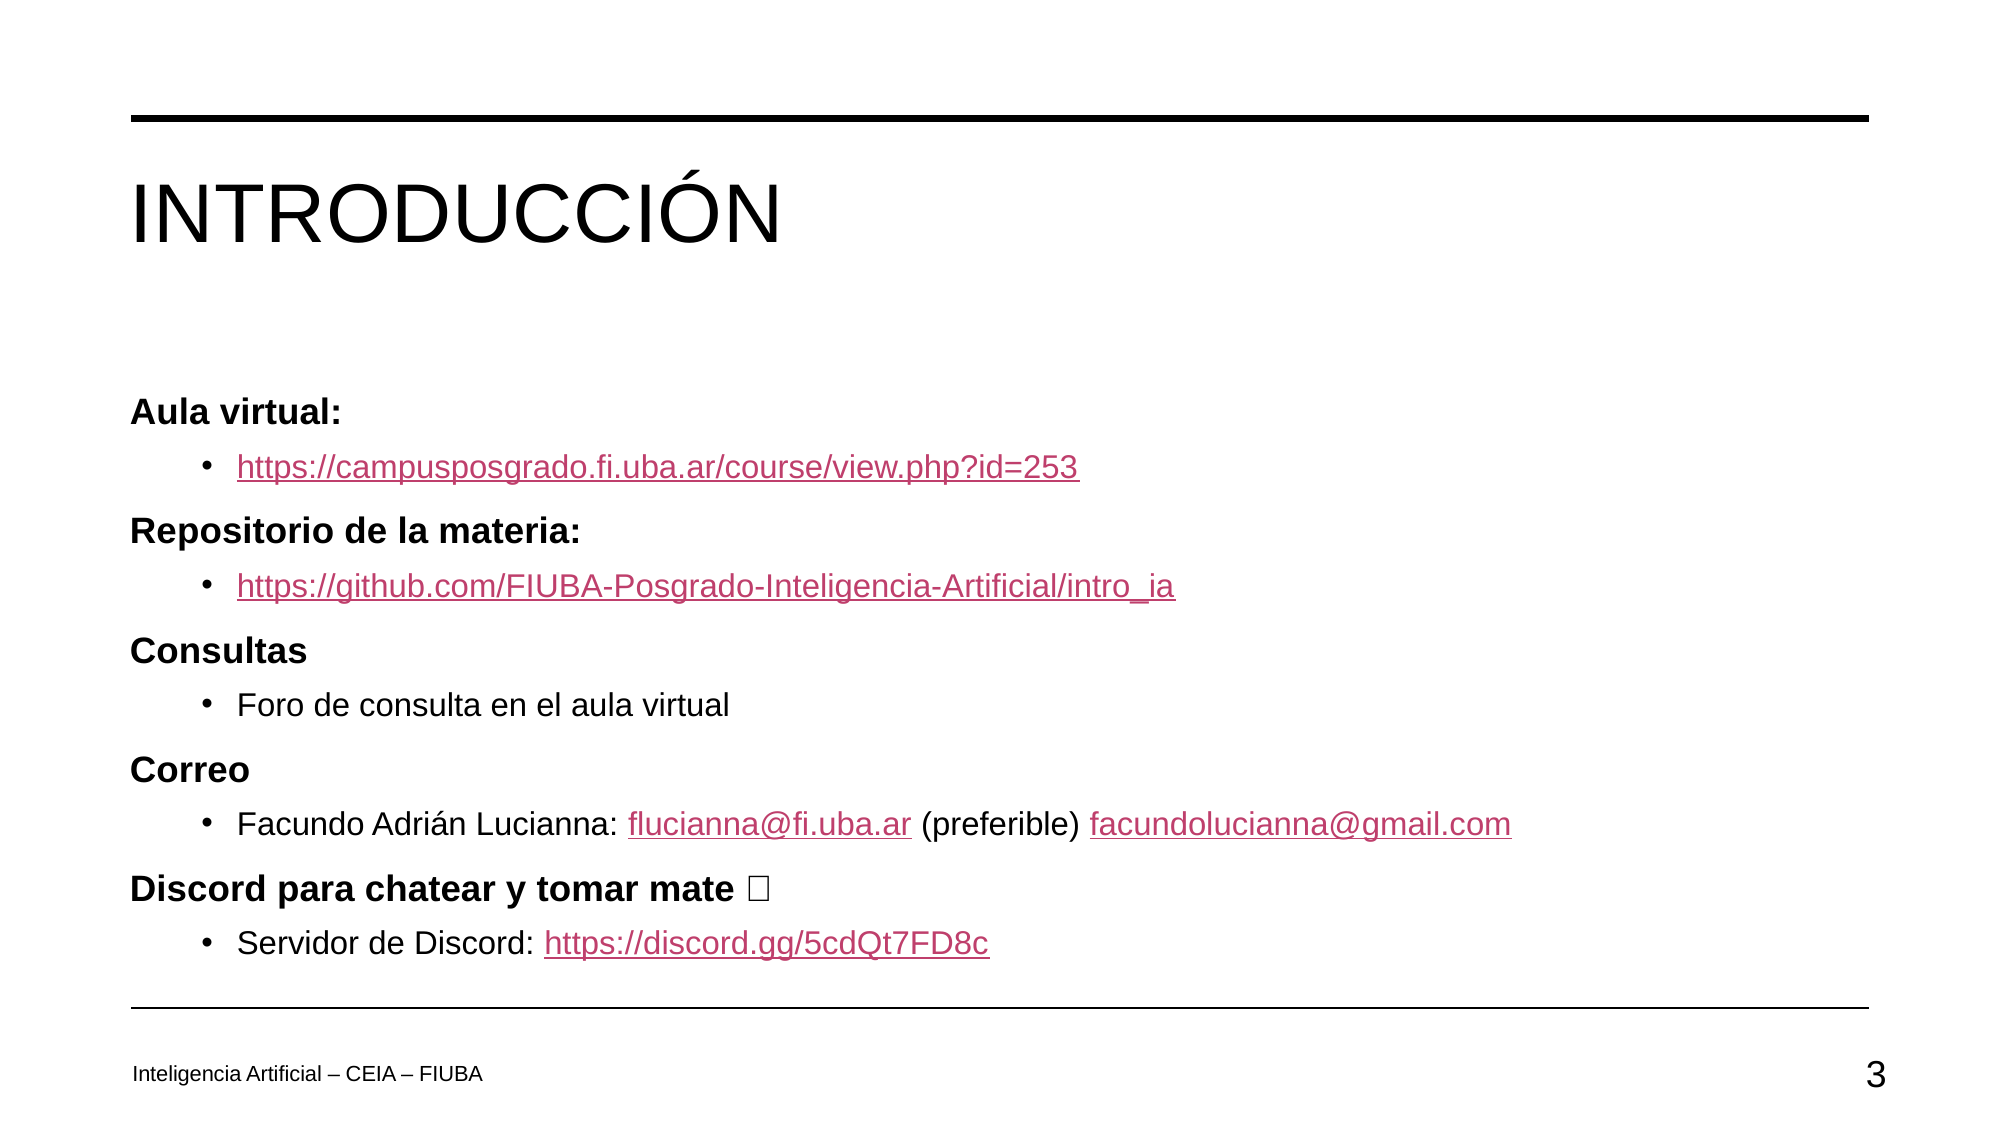

# Introducción
Aula virtual:
https://campusposgrado.fi.uba.ar/course/view.php?id=253
Repositorio de la materia:
https://github.com/FIUBA-Posgrado-Inteligencia-Artificial/intro_ia
Consultas
Foro de consulta en el aula virtual
Correo
Facundo Adrián Lucianna: flucianna@fi.uba.ar (preferible) facundolucianna@gmail.com
Discord para chatear y tomar mate 🧉
Servidor de Discord: https://discord.gg/5cdQt7FD8c

Inteligencia Artificial – CEIA – FIUBA
3